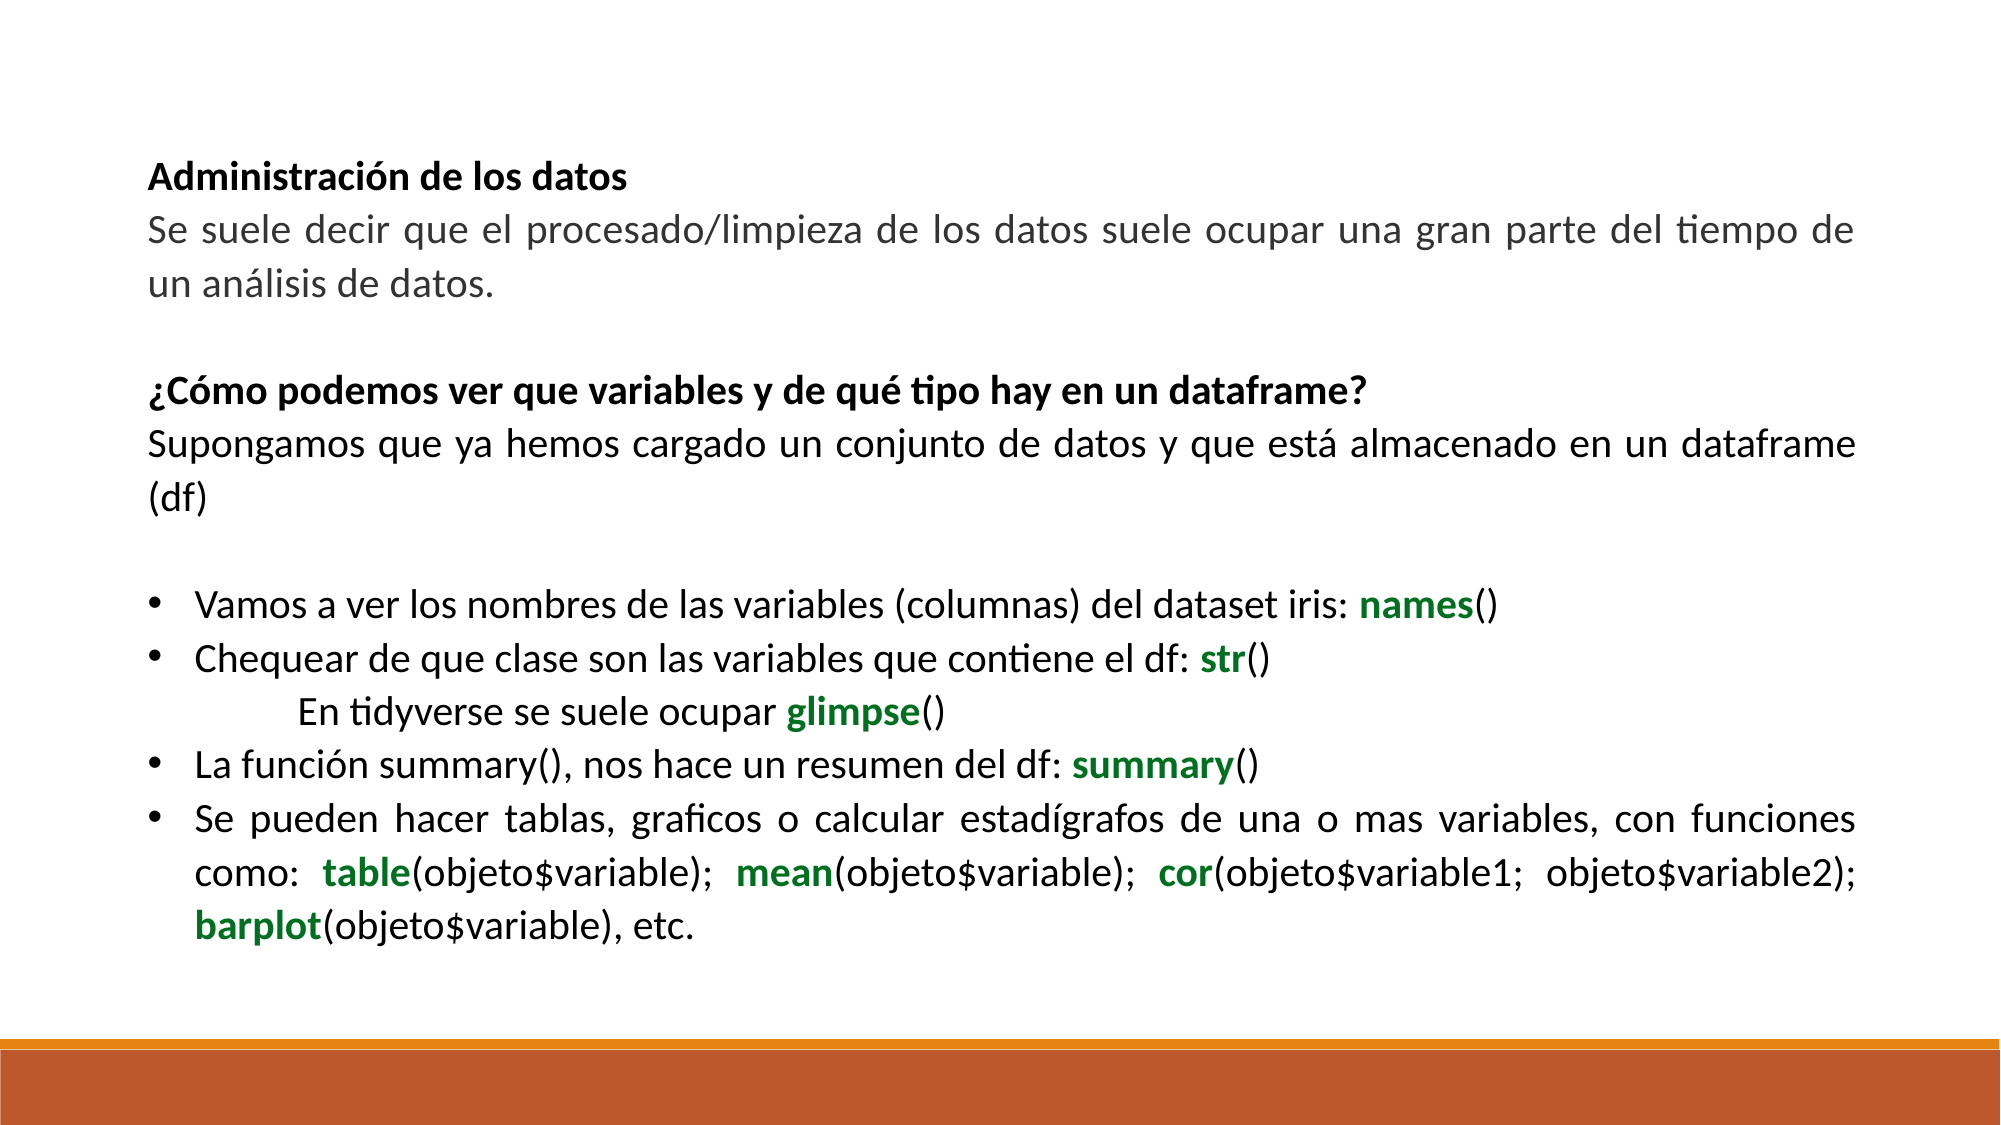

Administración de los Datos
Administración de los datos
Se suele decir que el procesado/limpieza de los datos suele ocupar una gran parte del tiempo de un análisis de datos.

¿Cómo podemos ver que variables y de qué tipo hay en un dataframe?
Supongamos que ya hemos cargado un conjunto de datos y que está almacenado en un dataframe (df)

Vamos a ver los nombres de las variables (columnas) del dataset iris: names()
Chequear de que clase son las variables que contiene el df: str()
	En tidyverse se suele ocupar glimpse()
La función summary(), nos hace un resumen del df: summary()
Se pueden hacer tablas, graficos o calcular estadígrafos de una o mas variables, con funciones como: table(objeto$variable); mean(objeto$variable); cor(objeto$variable1; objeto$variable2); barplot(objeto$variable), etc.